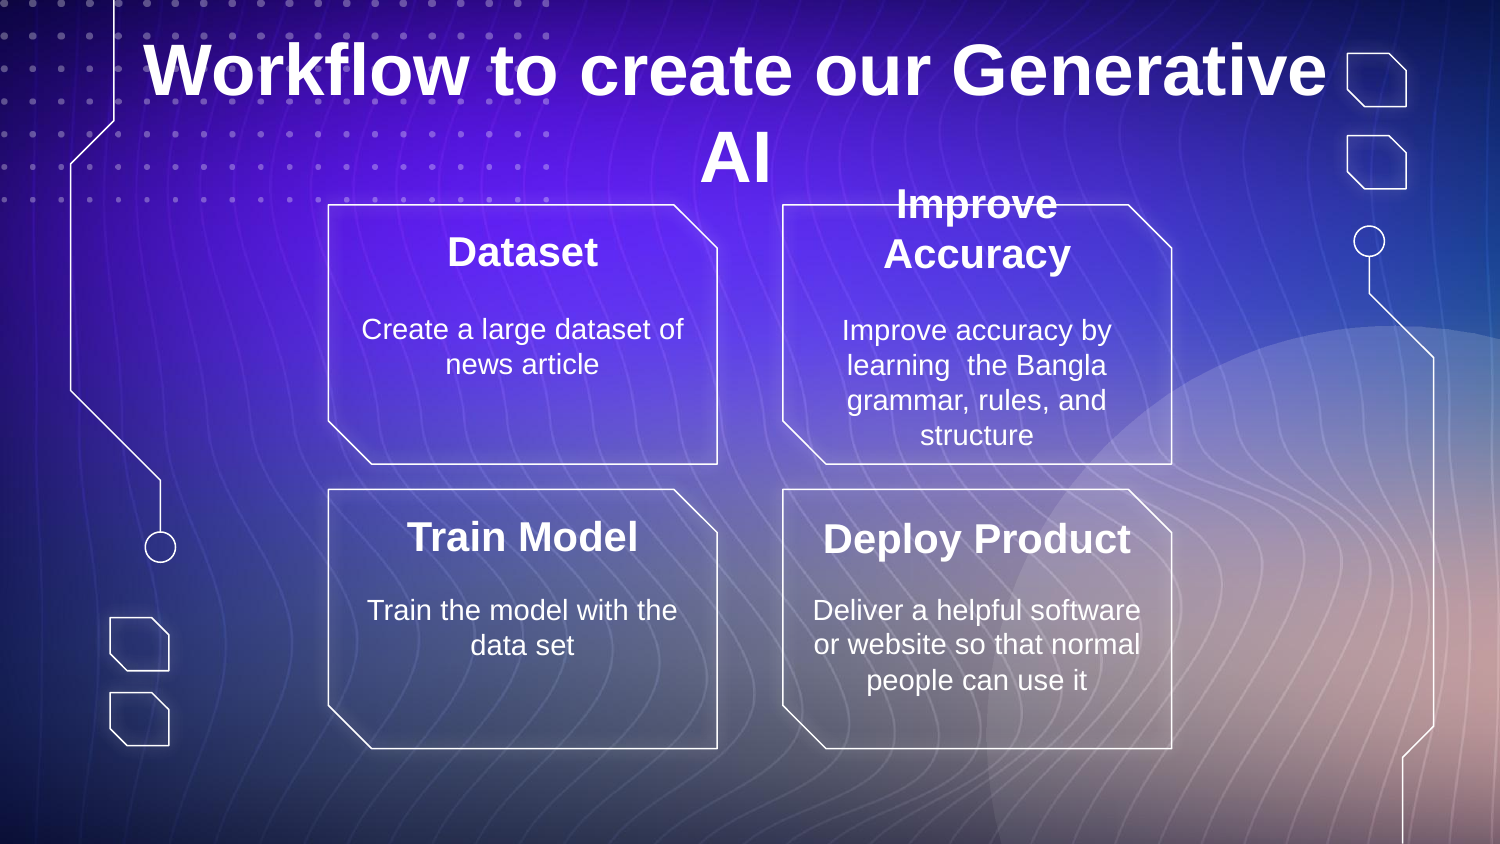

# Workflow to create our Generative AI
Dataset

Improve Accuracy
Create a large dataset of news article
Improve accuracy by learning  the Bangla grammar, rules, and structure
Train Model

Deploy Product
Deliver a helpful software or website so that normal people can use it
Train the model with the data set